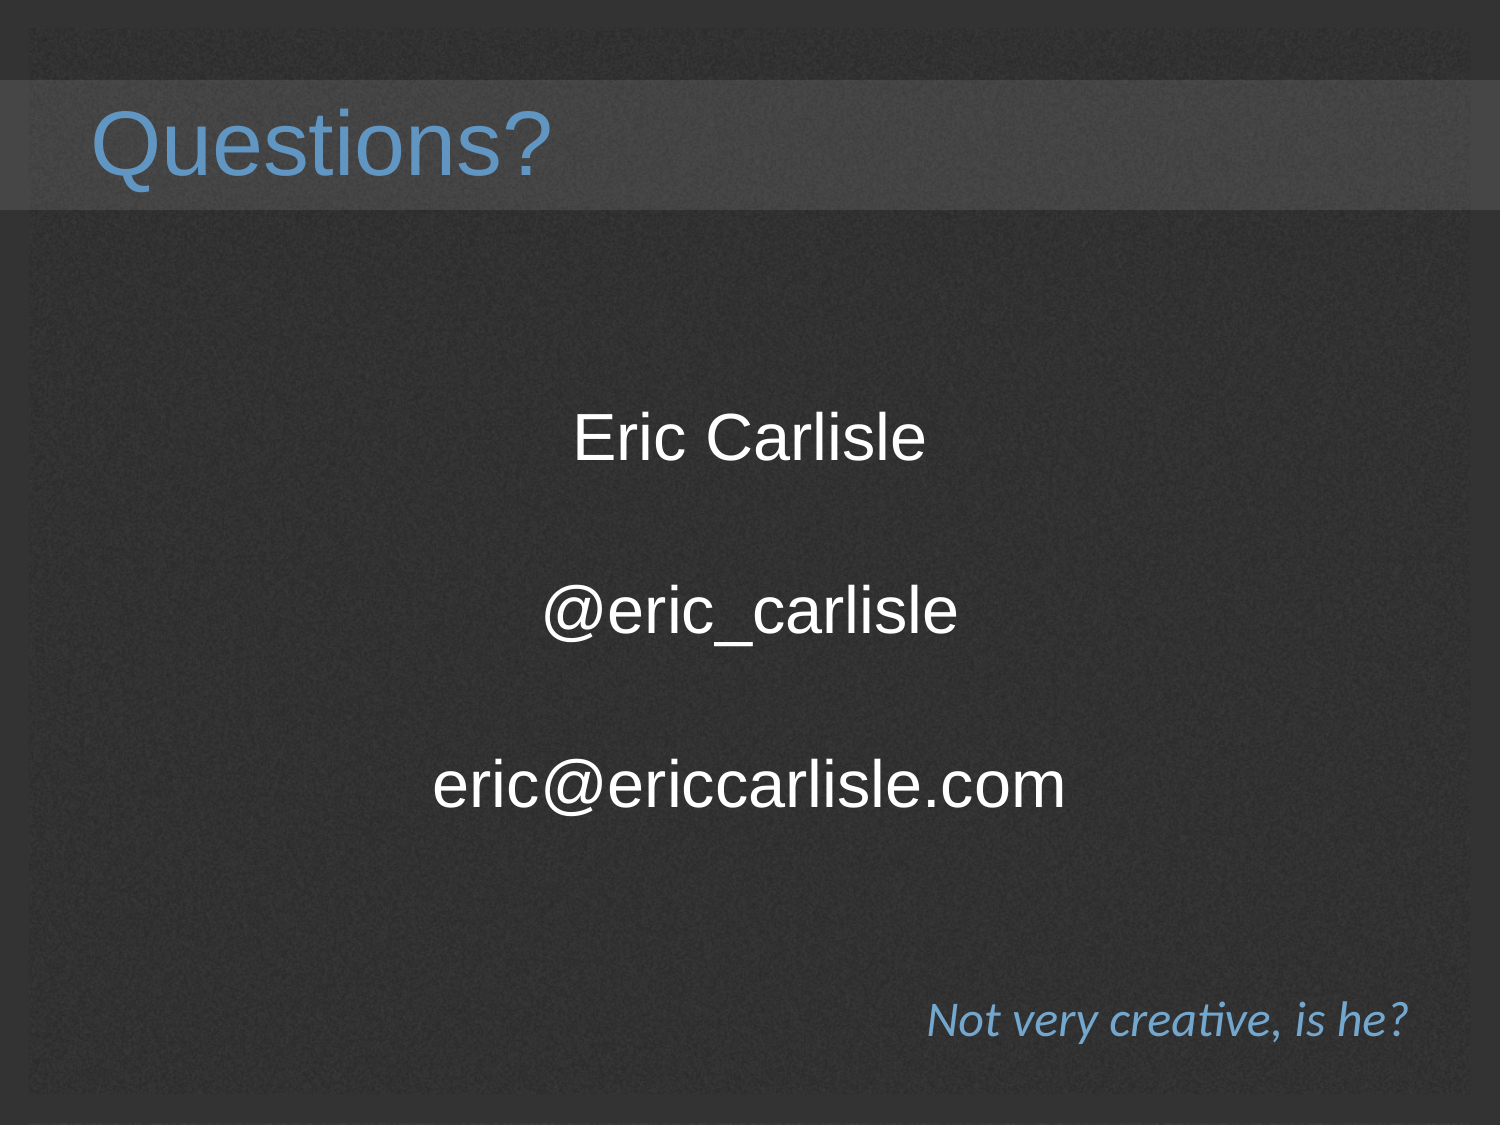

# Questions?
Eric Carlisle
@eric_carlisle
eric@ericcarlisle.com
Not very creative, is he?